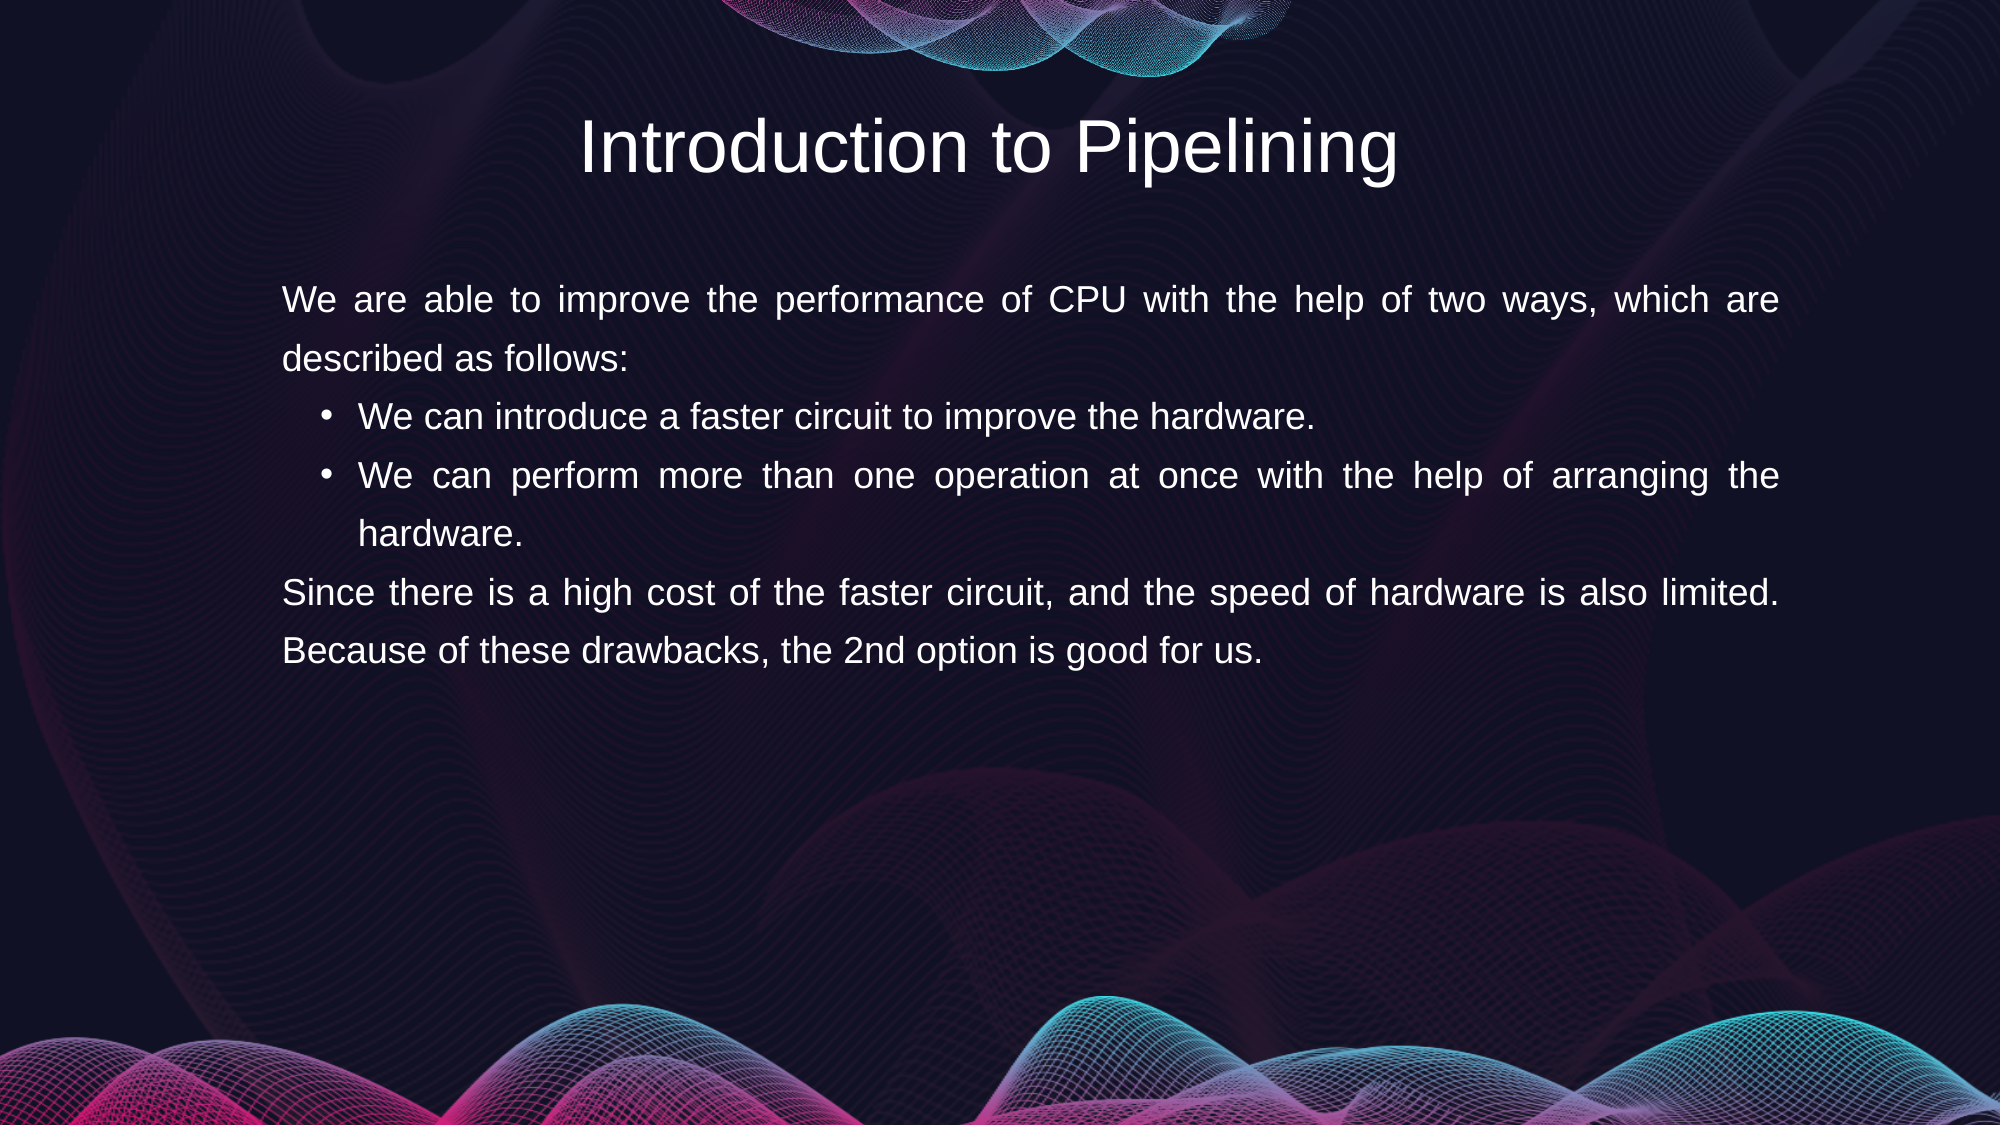

Introduction to Pipelining
We are able to improve the performance of CPU with the help of two ways, which are described as follows:
We can introduce a faster circuit to improve the hardware.
We can perform more than one operation at once with the help of arranging the hardware.
Since there is a high cost of the faster circuit, and the speed of hardware is also limited. Because of these drawbacks, the 2nd option is good for us.